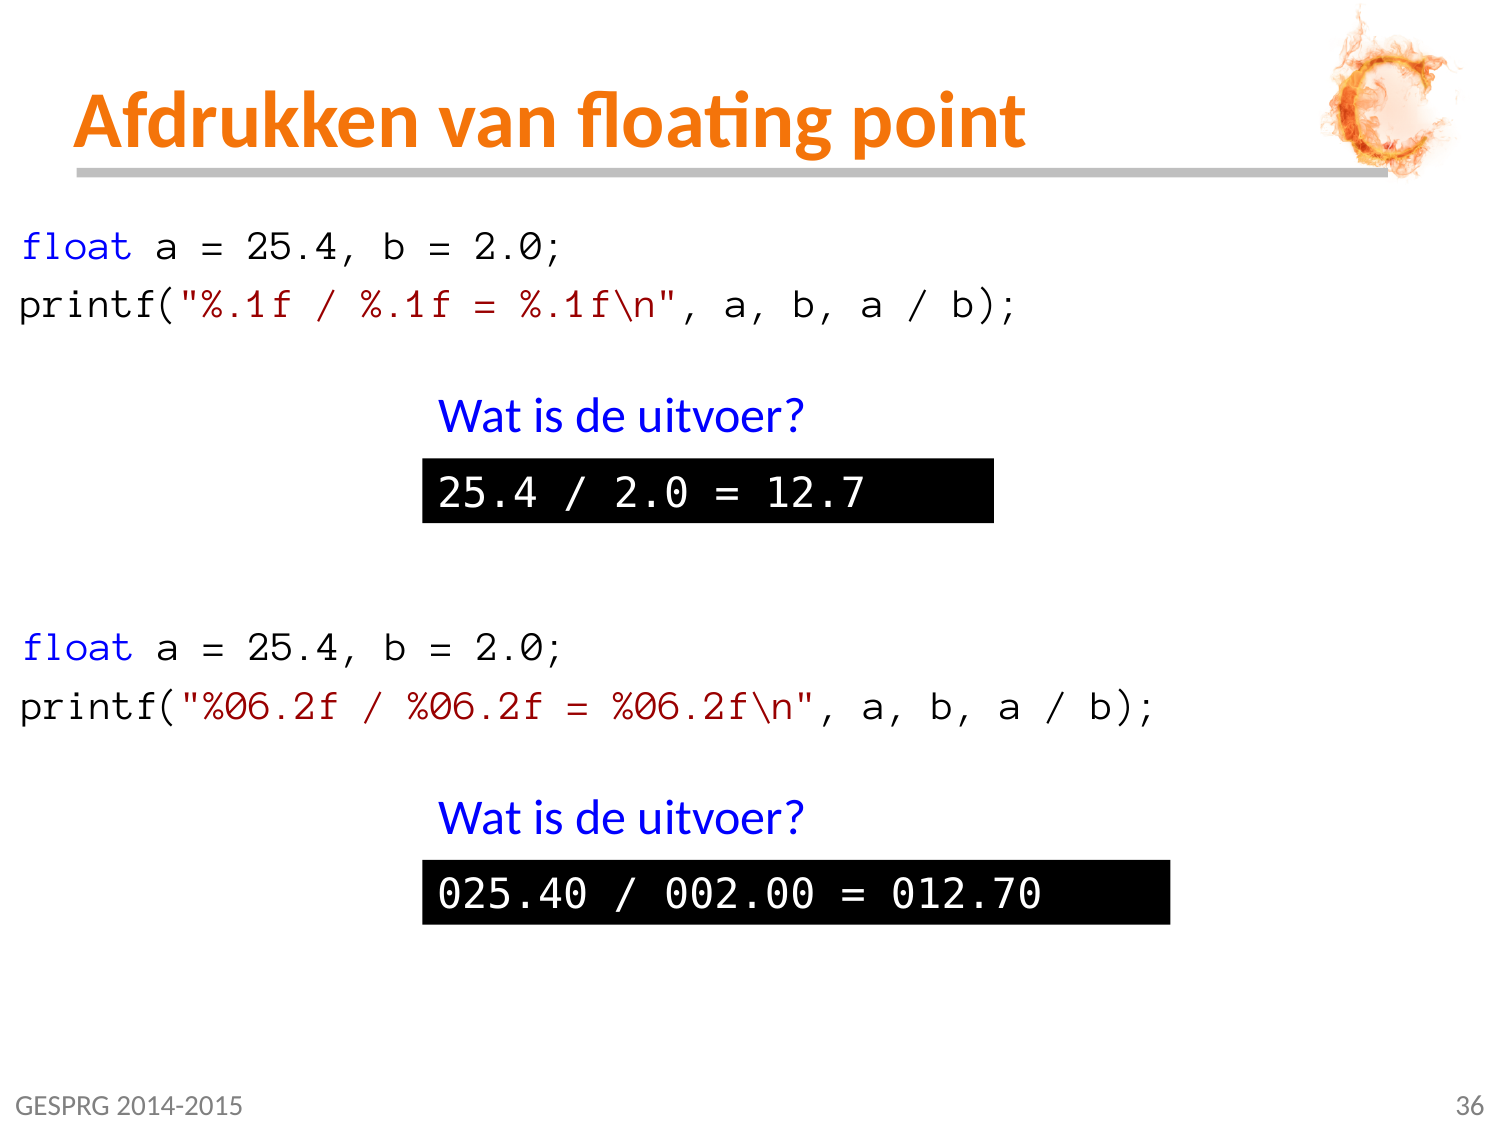

# Afdrukken van floating point
float a = 25.4, b = 2.0;
printf("%.1f / %.1f = %.1f\n", a, b, a / b);
Wat is de uitvoer?
25.4 / 2.0 = 12.7
float a = 25.4, b = 2.0;
printf("%06.2f / %06.2f = %06.2f\n", a, b, a / b);
Wat is de uitvoer?
025.40 / 002.00 = 012.70
GESPRG 2014-2015
36